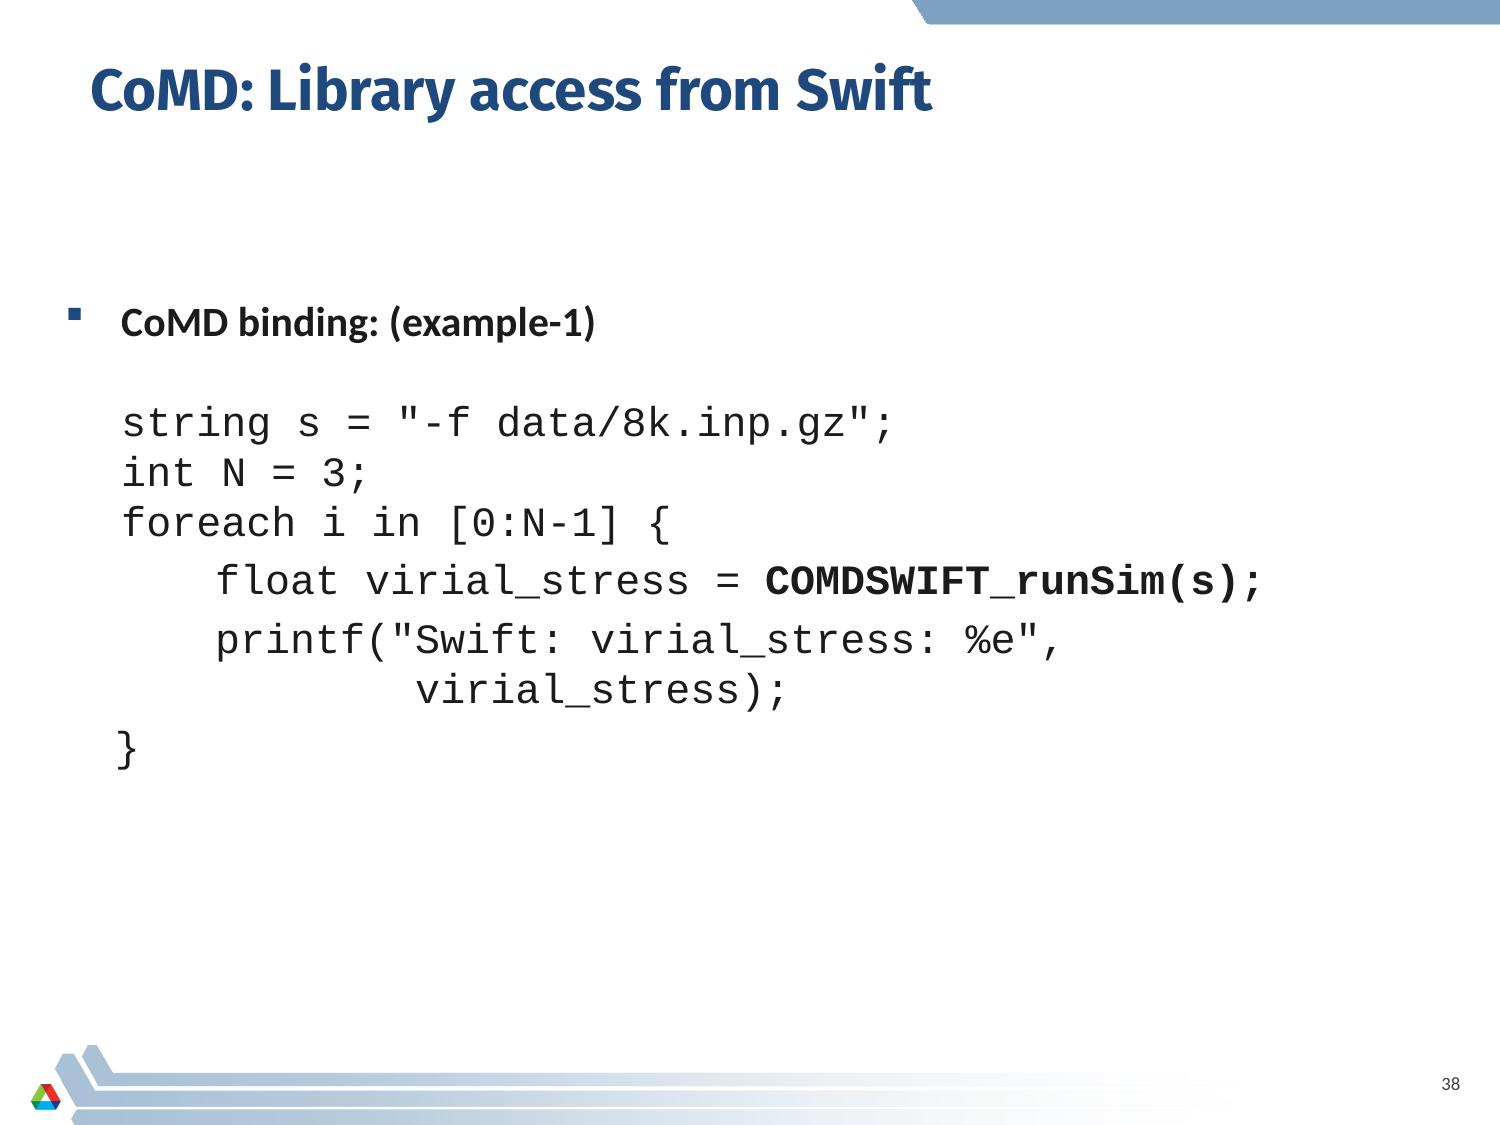

# CoMD: Library access from Swift
CoMD binding: (example-1)
string s = "-f data/8k.inp.gz";
int N = 3;
foreach i in [0:N-1] {
      float virial_stress = COMDSWIFT_runSim(s);
      printf("Swift: virial_stress: %e",
              virial_stress);
  }

38